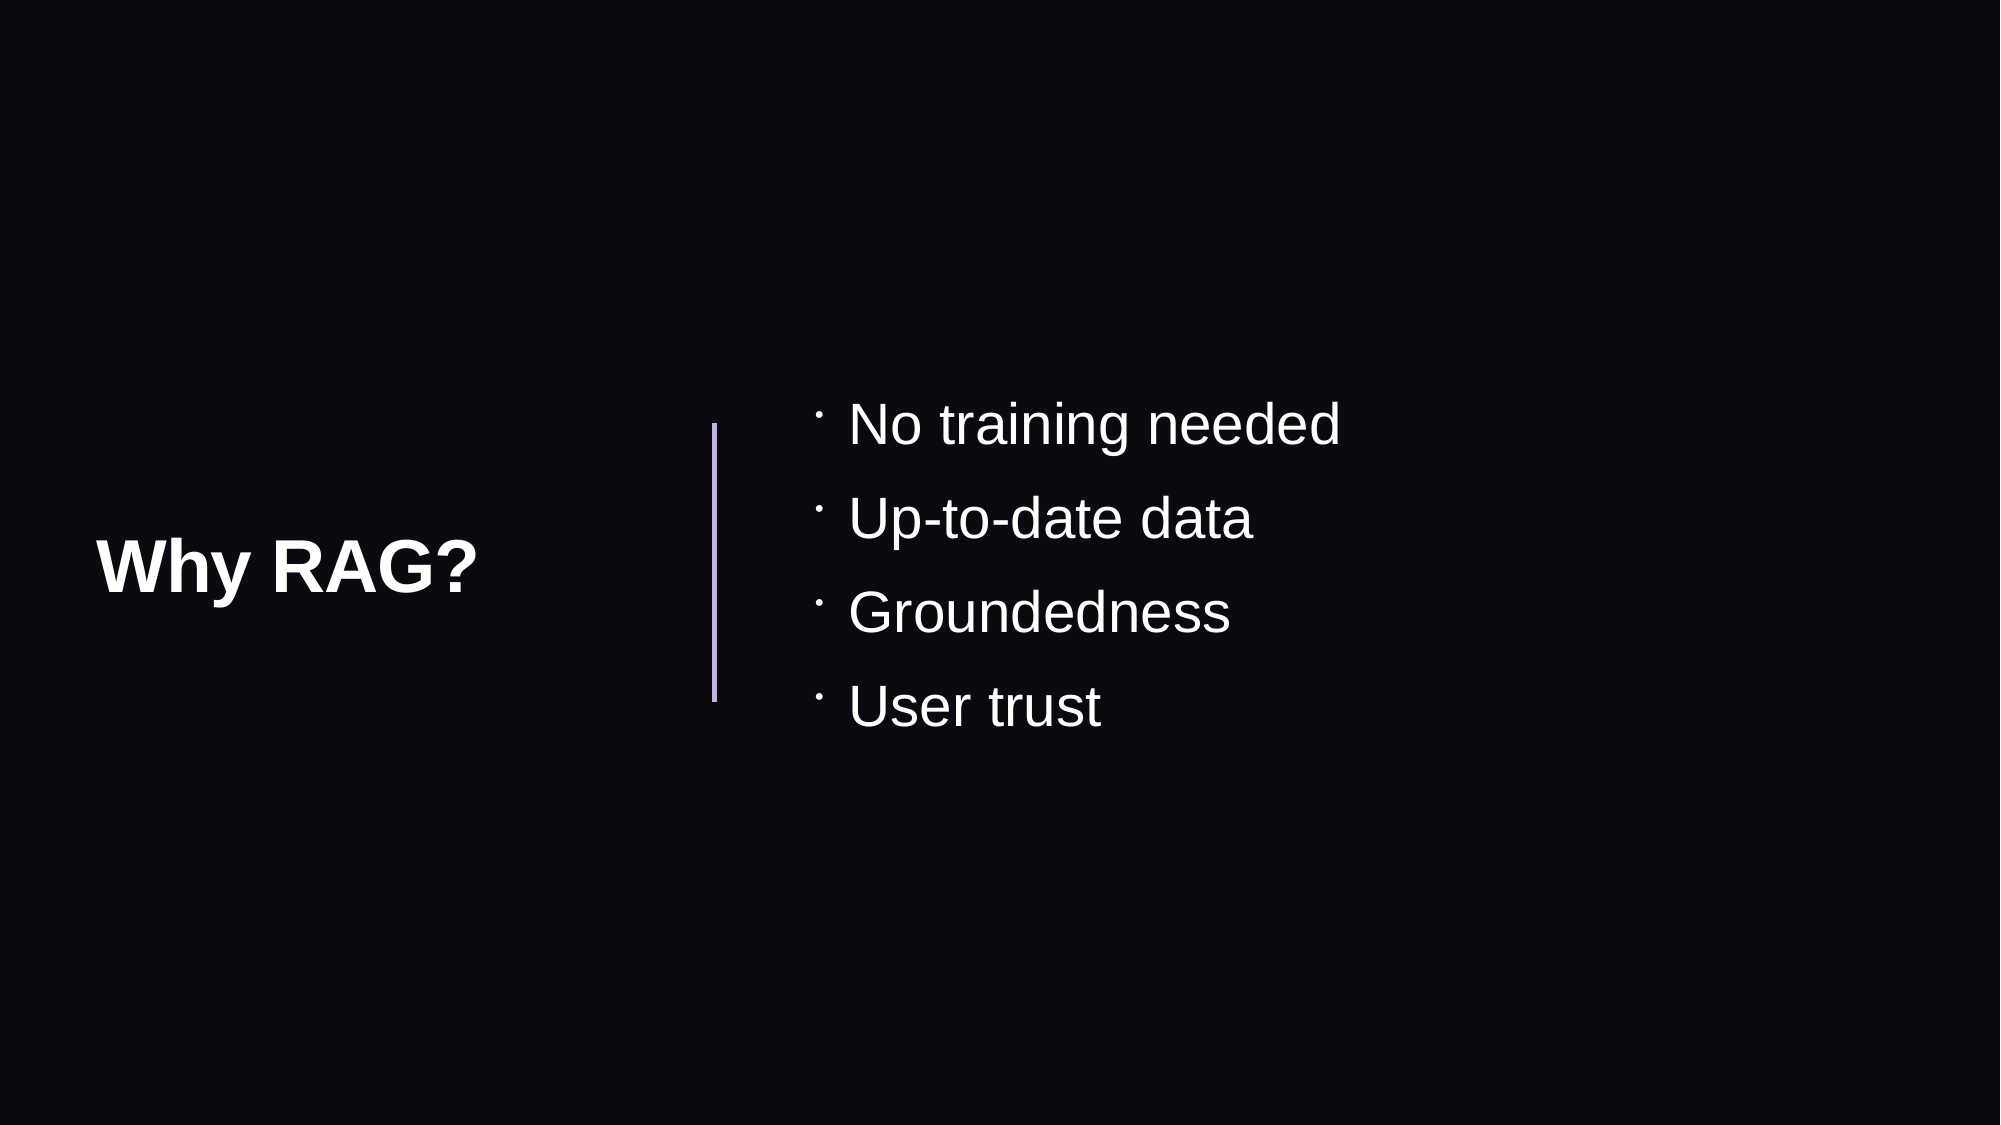

# Why RAG?
No training needed
Up-to-date data
Groundedness
User trust